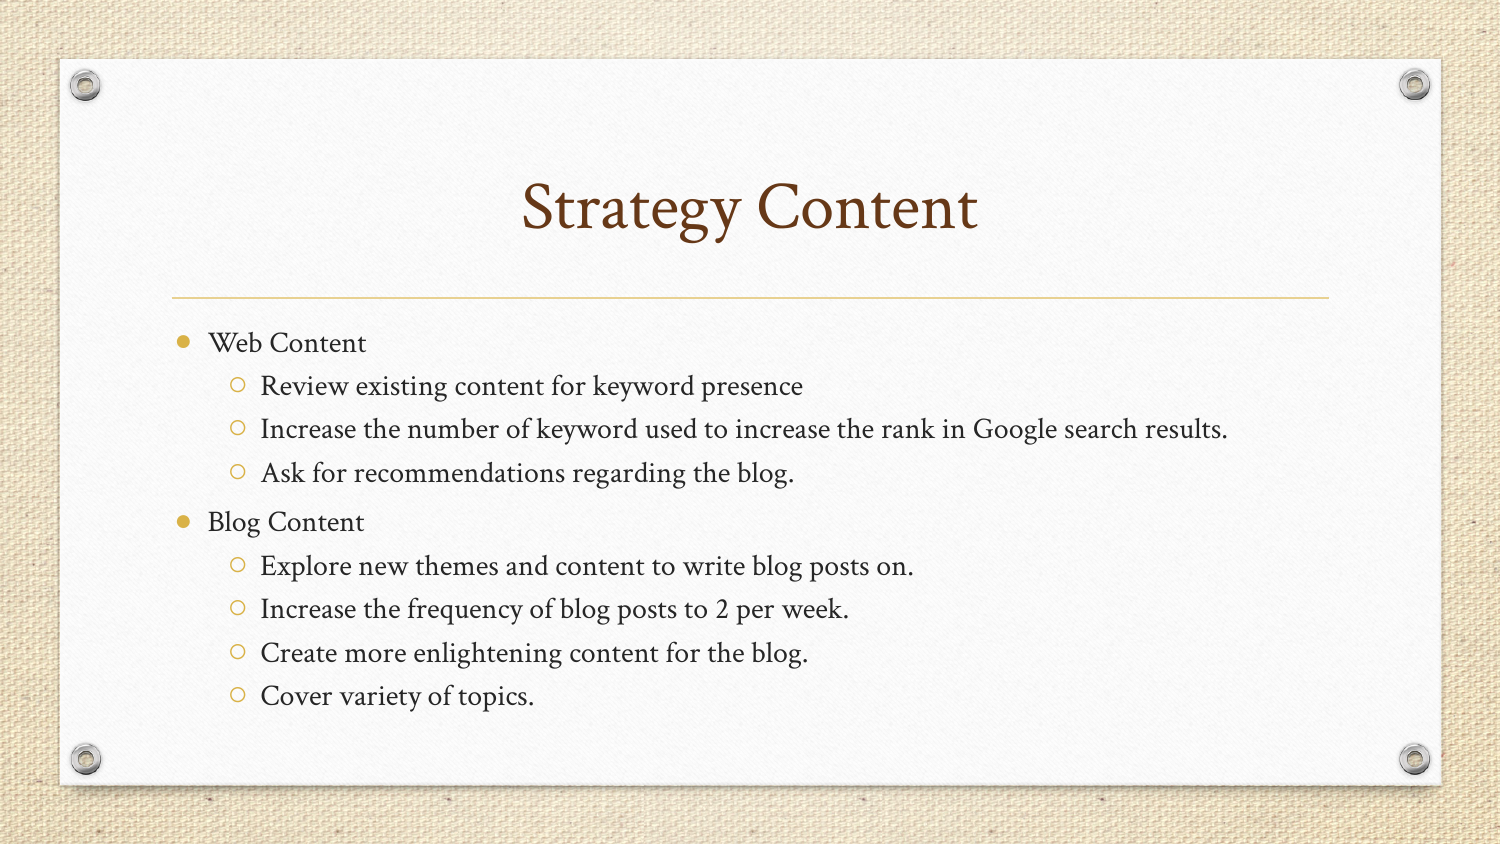

# Strategy Content
Web Content
Review existing content for keyword presence
Increase the number of keyword used to increase the rank in Google search results.
Ask for recommendations regarding the blog.
Blog Content
Explore new themes and content to write blog posts on.
Increase the frequency of blog posts to 2 per week.
Create more enlightening content for the blog.
Cover variety of topics.